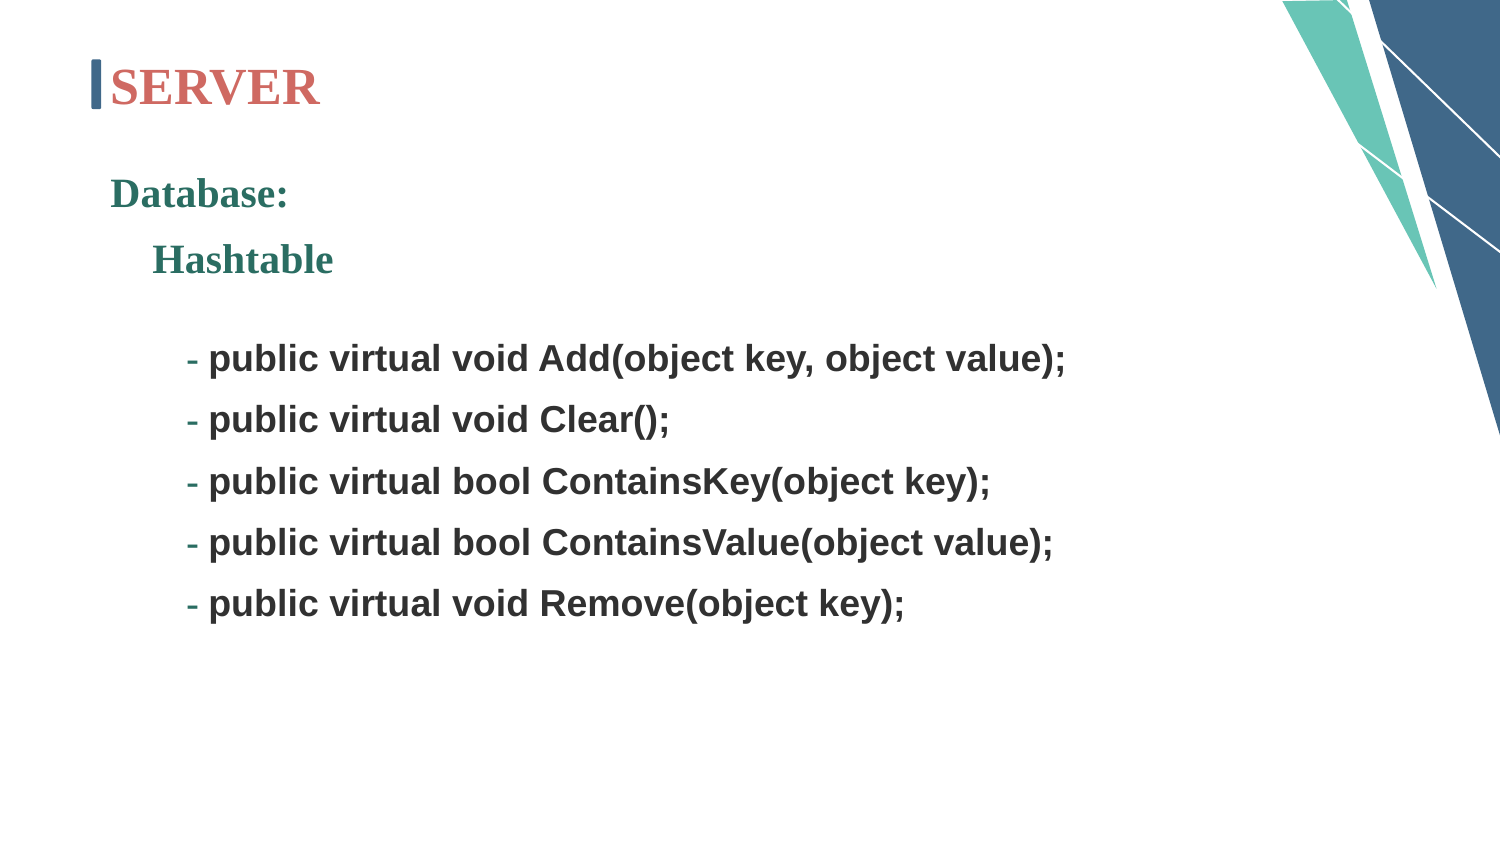

SERVER
Database:
    Hashtable

    - public virtual void Add(object key, object value);
    - public virtual void Clear();
    - public virtual bool ContainsKey(object key);
    - public virtual bool ContainsValue(object value);
    - public virtual void Remove(object key);